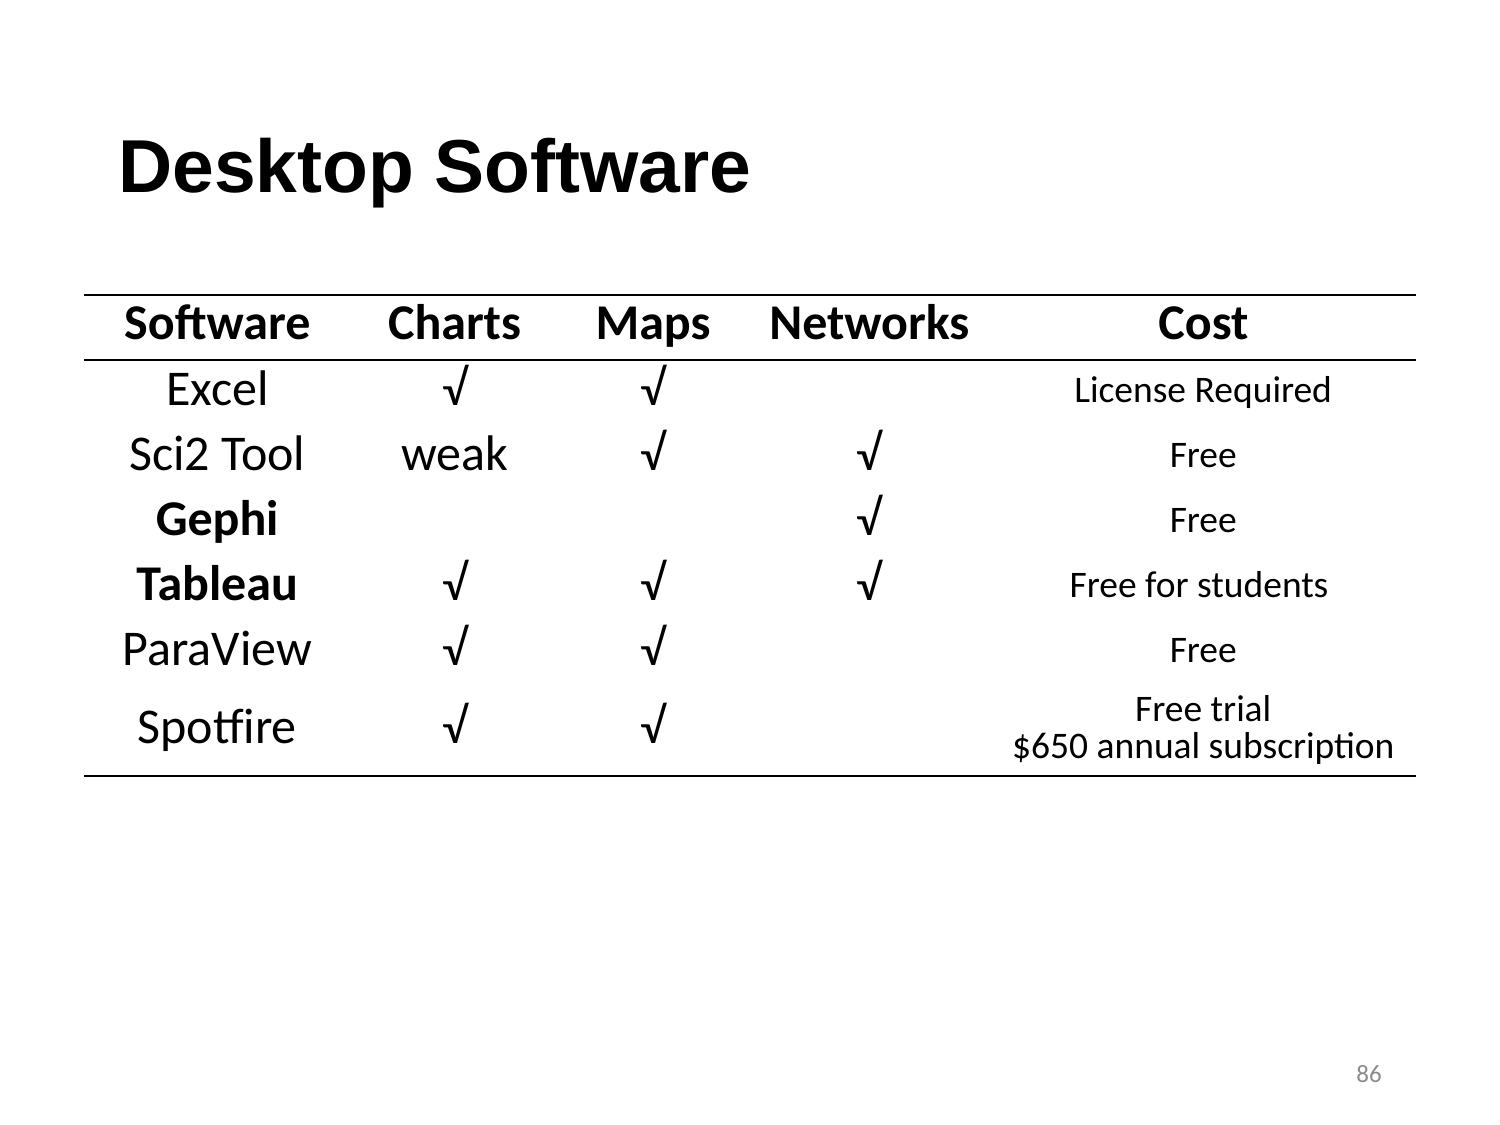

# Desktop Software
| Software | Charts | Maps | Networks | Cost |
| --- | --- | --- | --- | --- |
| Excel | √ | √ |  | License Required |
| Sci2 Tool | weak | √ | √ | Free |
| Gephi |  |  | √ | Free |
| Tableau | √ | √ | √ | Free for students |
| ParaView | √ | √ |  | Free |
| Spotfire | √ | √ |  | Free trial $650 annual subscription |
86